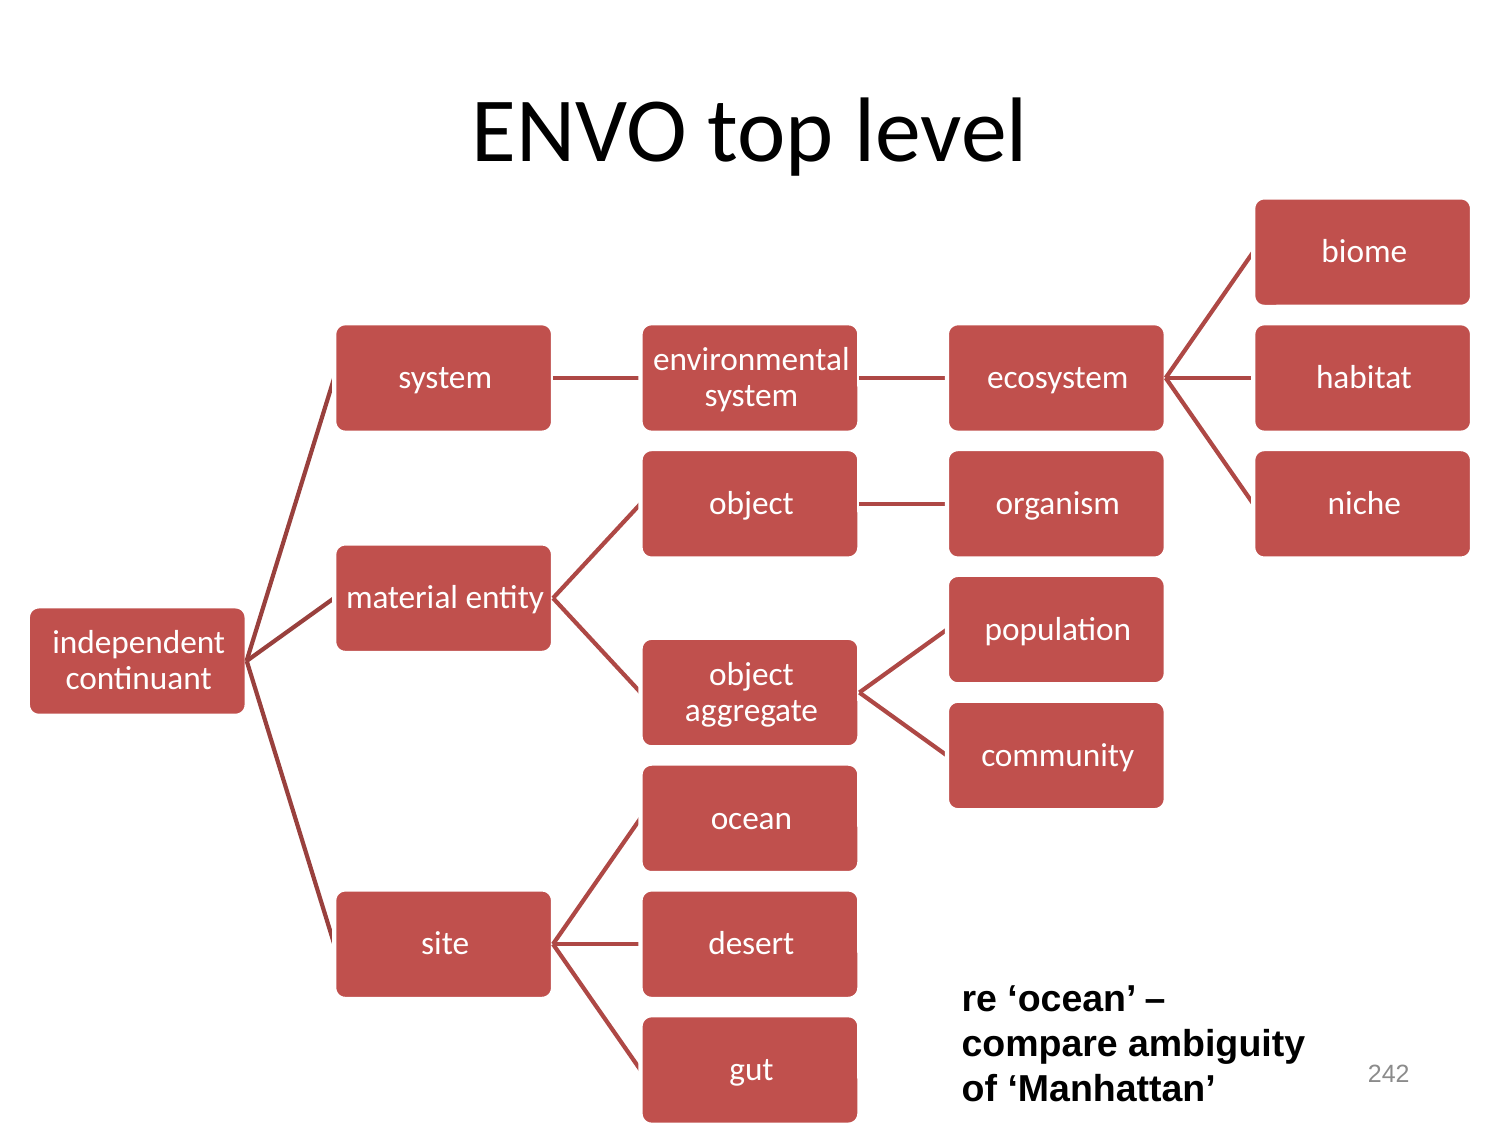

# ENVO top level

independent continuant

system

environmental system

ecosystem

biome

habitat

niche

material entity

object

organism

object aggregate

population

community

site

ocean

desert

gut

re ‘ocean’ – compare ambiguity of ‘Manhattan’
242